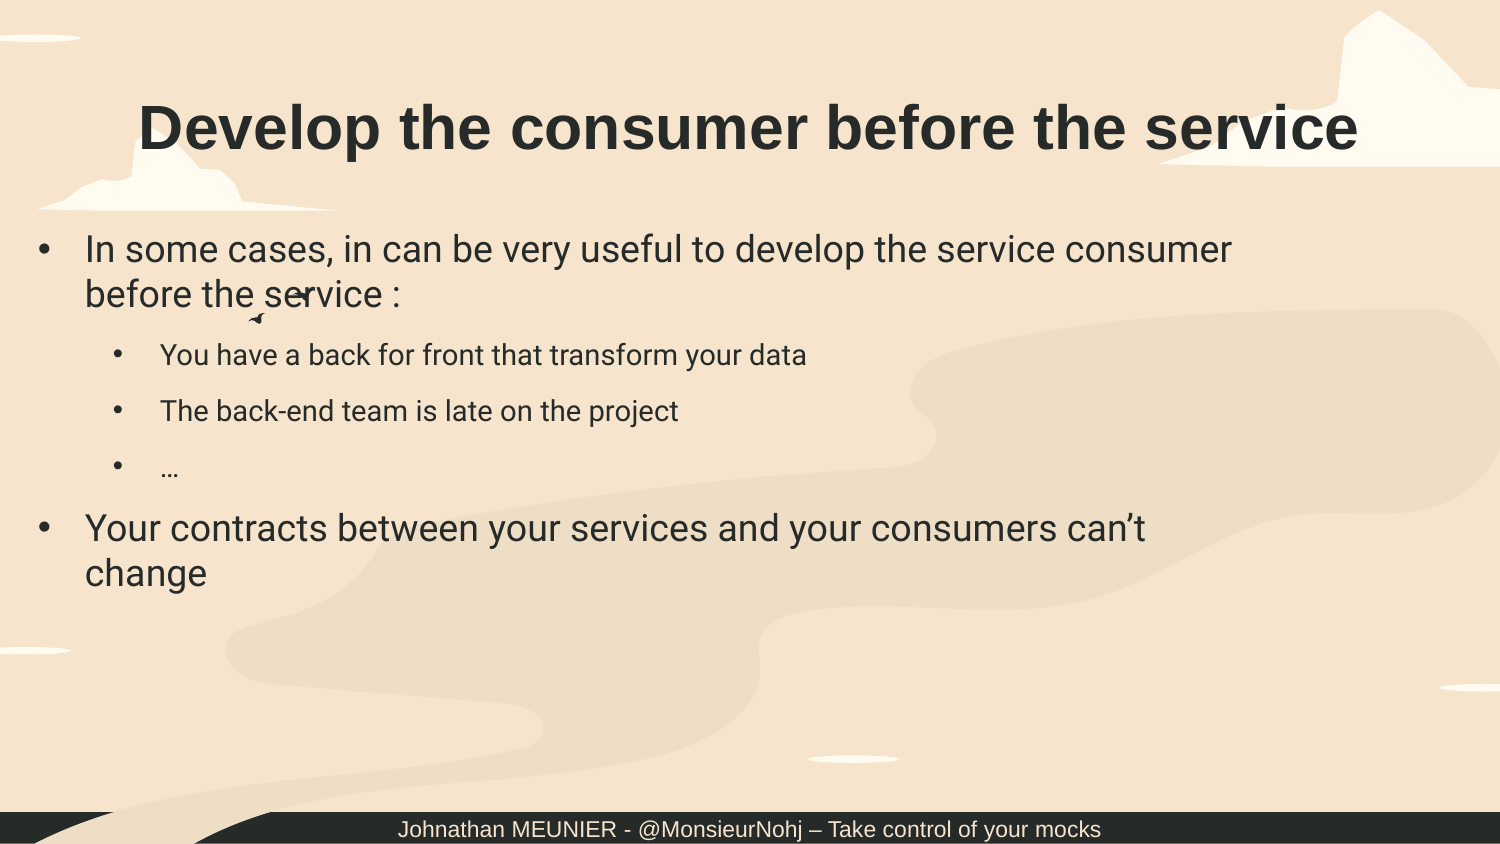

# Develop the consumer before the service
In some cases, in can be very useful to develop the service consumer before the service :
You have a back for front that transform your data
The back-end team is late on the project
…
Your contracts between your services and your consumers can’t change